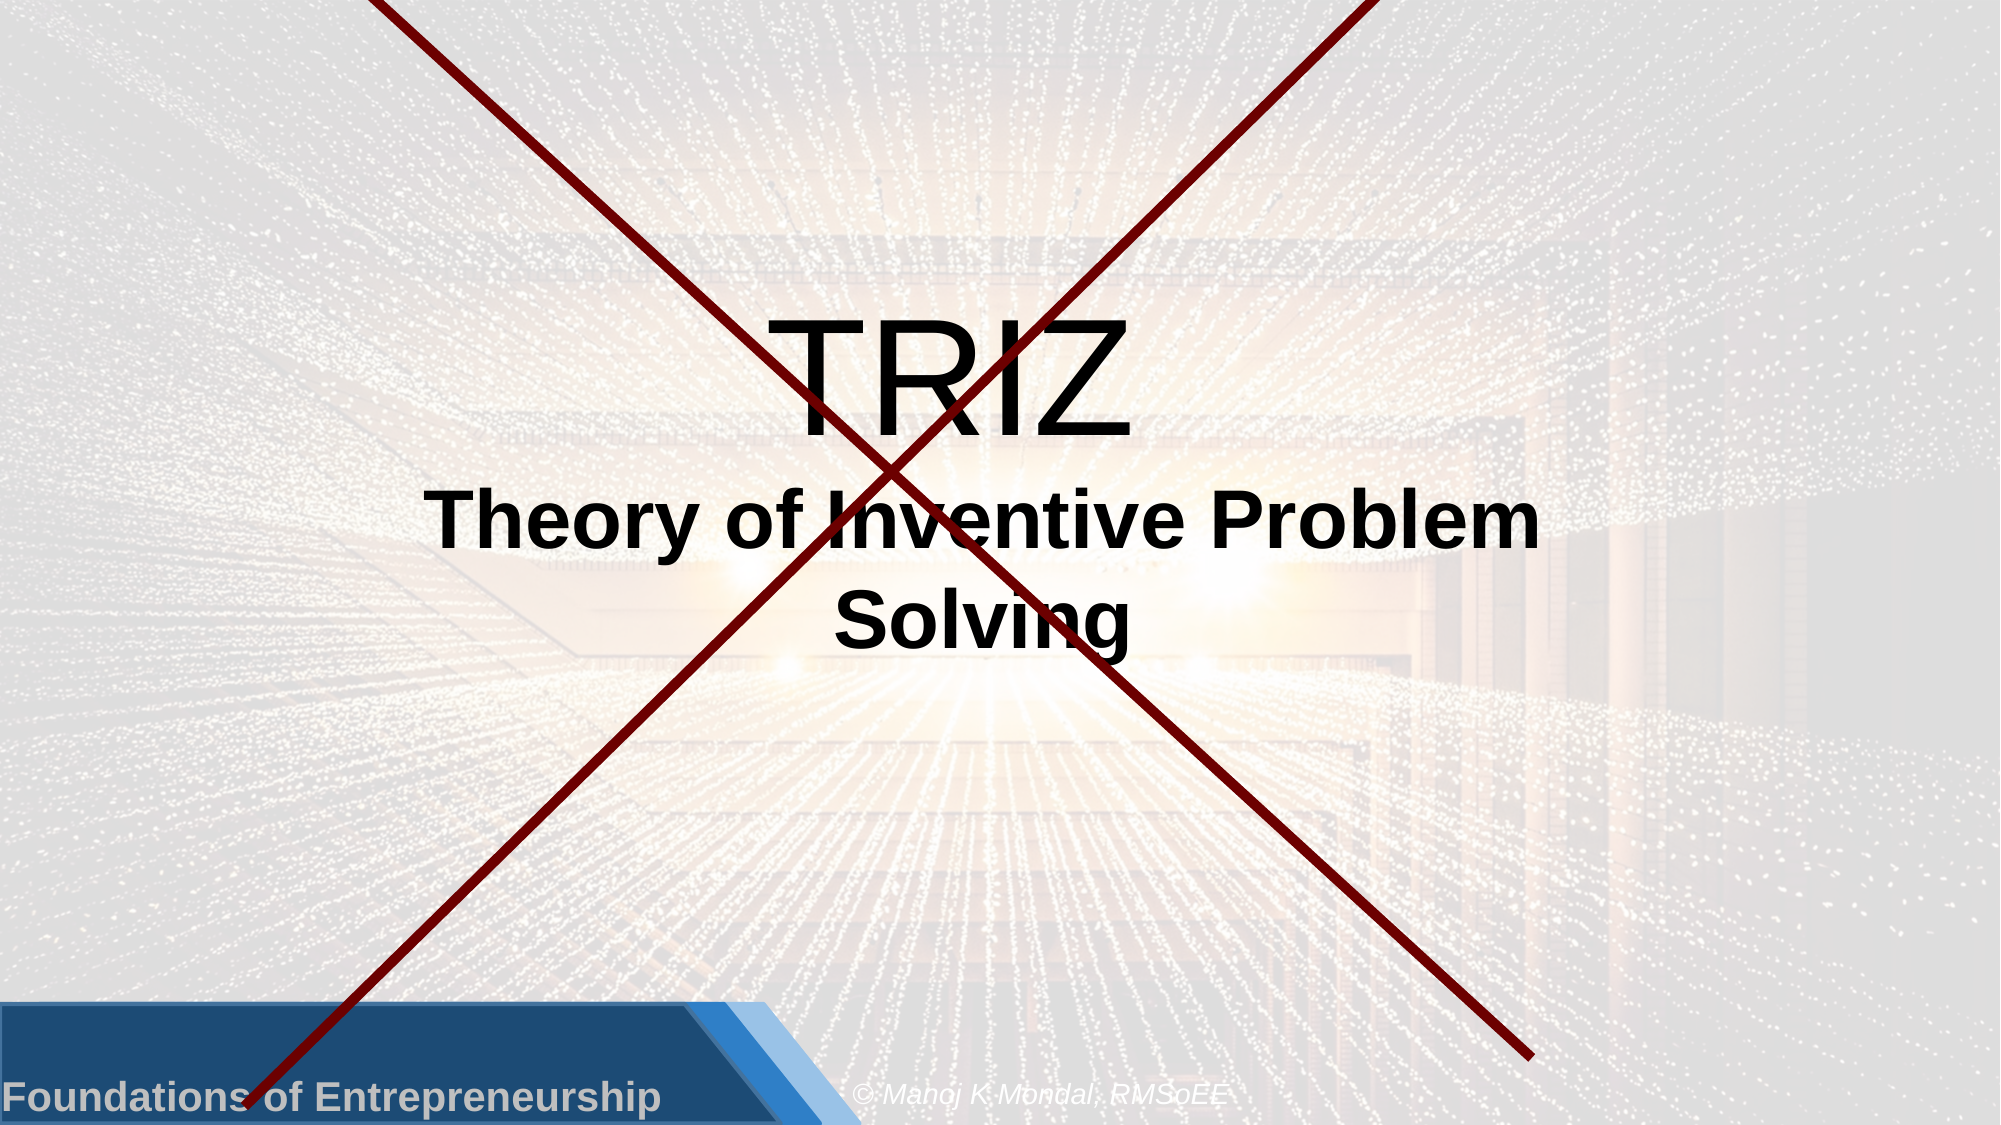

# TRIZ
Theory of Inventive Problem Solving